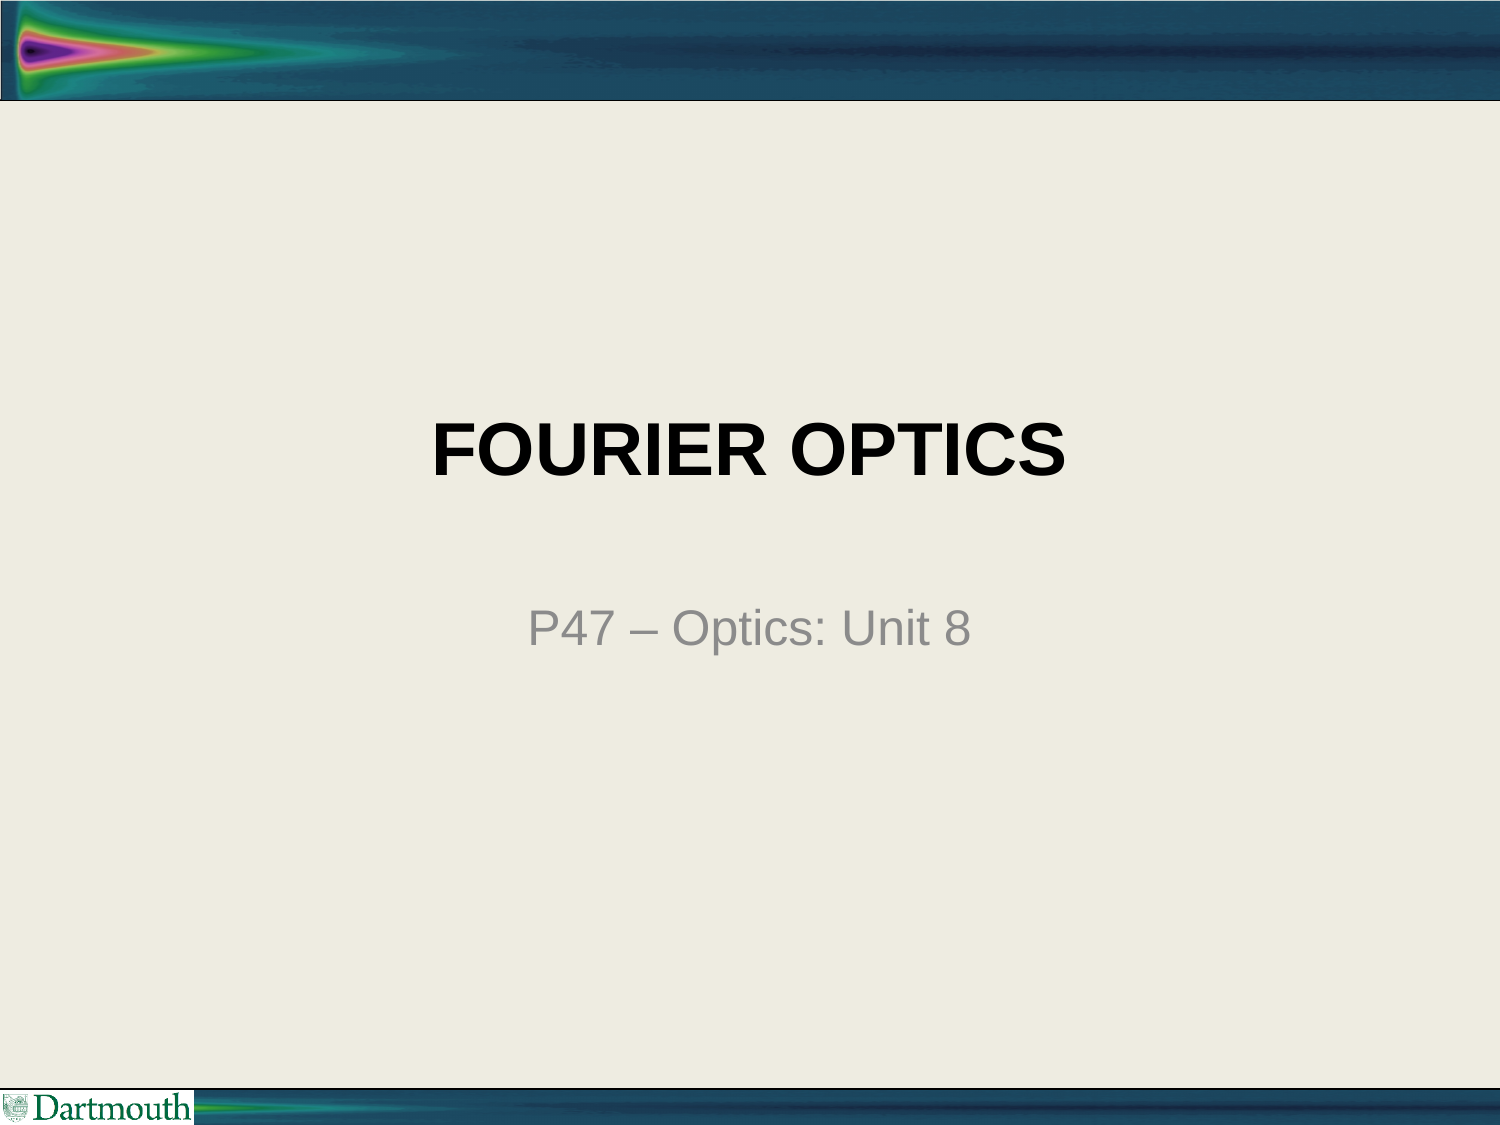

# Fourier Optics
P47 – Optics: Unit 8